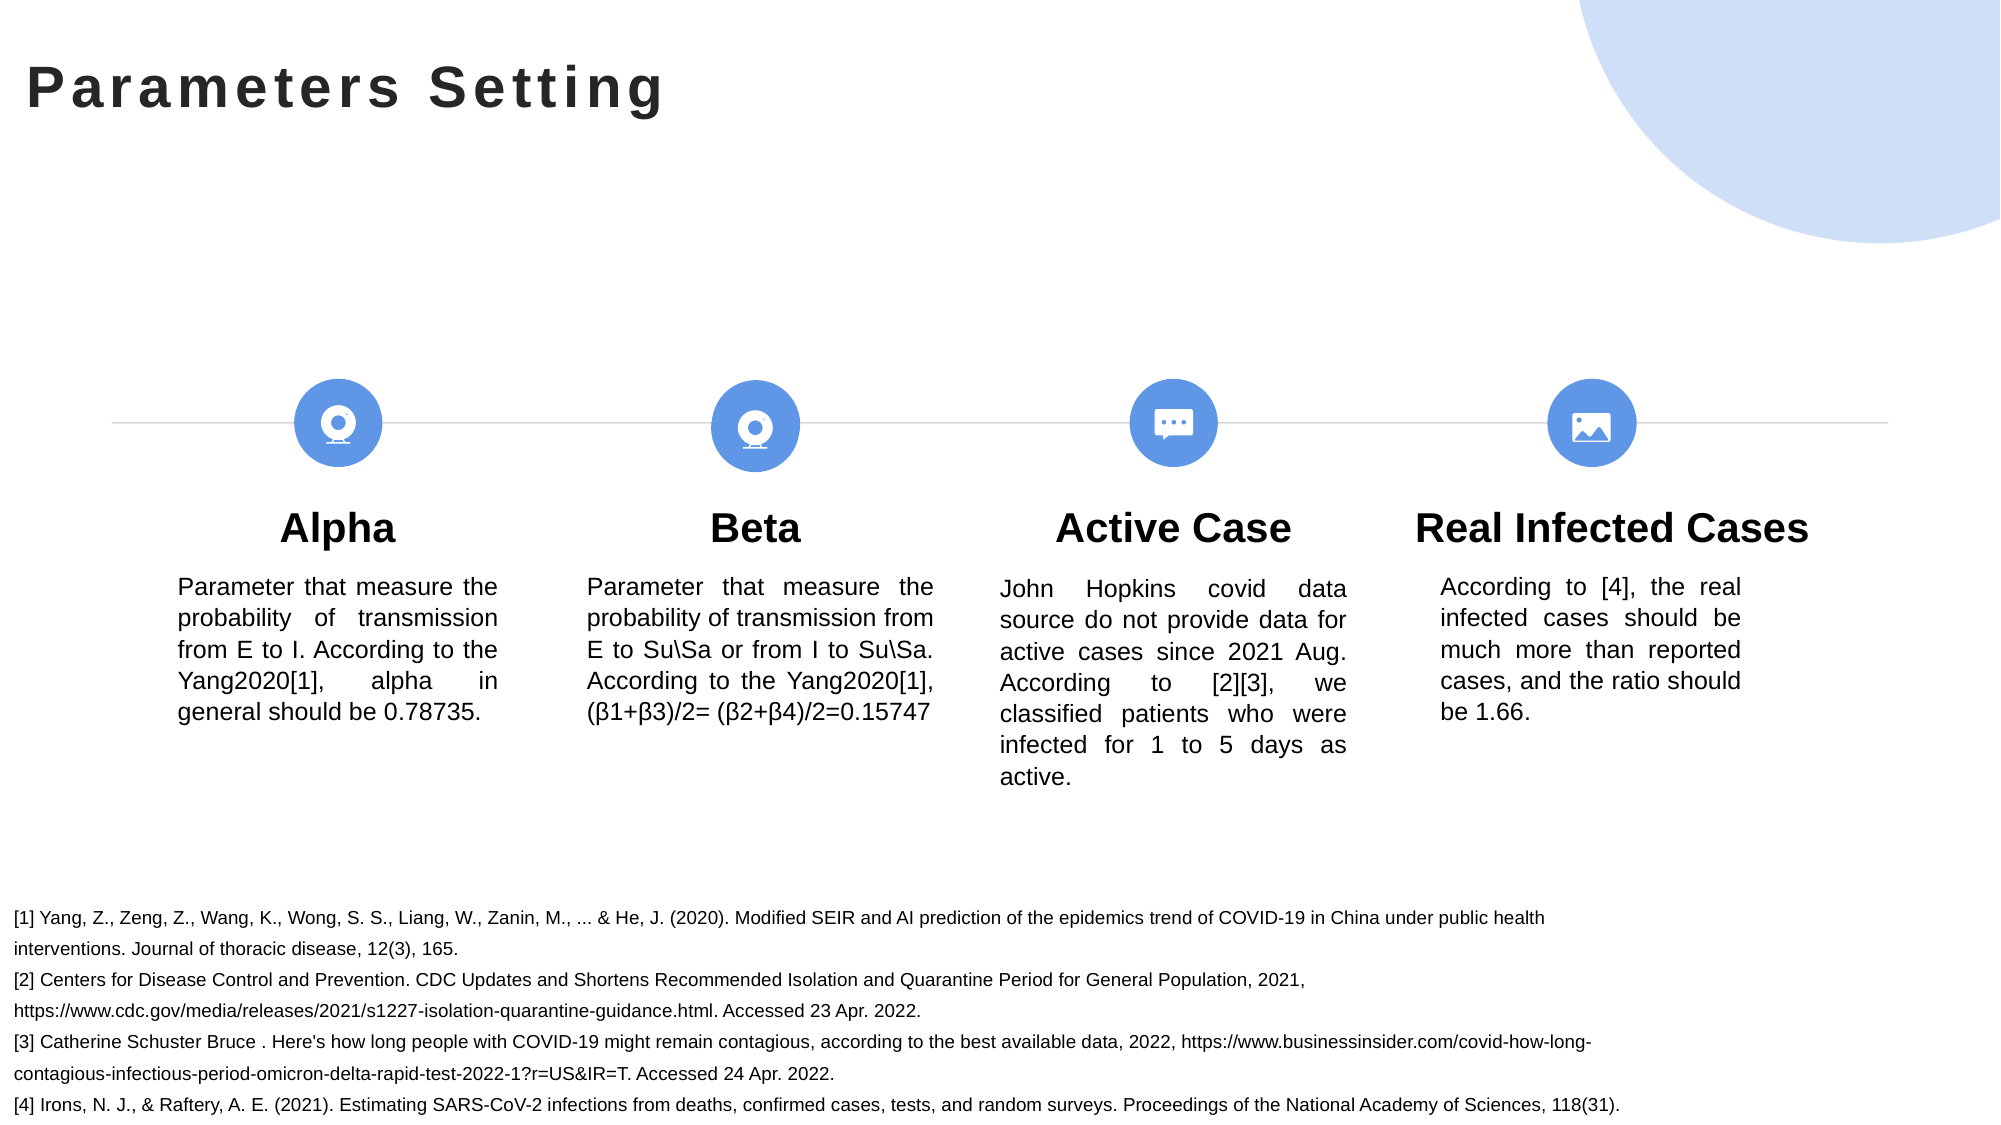

Alpha
Parameter that measure the probability of transmission from E to I. According to the Yang2020[1], alpha in general should be 0.78735.
Beta
Parameter that measure the probability of transmission from E to Su\Sa or from I to Su\Sa. According to the Yang2020[1], (β1+β3)/2= (β2+β4)/2=0.15747

Active Case

Real Infected Cases
According to [4], the real infected cases should be much more than reported cases, and the ratio should be 1.66.
[1] Yang, Z., Zeng, Z., Wang, K., Wong, S. S., Liang, W., Zanin, M., ... & He, J. (2020). Modified SEIR and AI prediction of the epidemics trend of COVID-19 in China under public health interventions. Journal of thoracic disease, 12(3), 165.
[2] Centers for Disease Control and Prevention. CDC Updates and Shortens Recommended Isolation and Quarantine Period for General Population, 2021, https://www.cdc.gov/media/releases/2021/s1227-isolation-quarantine-guidance.html. Accessed 23 Apr. 2022.
[3] Catherine Schuster Bruce . Here's how long people with COVID-19 might remain contagious, according to the best available data, 2022, https://www.businessinsider.com/covid-how-long-contagious-infectious-period-omicron-delta-rapid-test-2022-1?r=US&IR=T. Accessed 24 Apr. 2022.
[4] Irons, N. J., & Raftery, A. E. (2021). Estimating SARS-CoV-2 infections from deaths, confirmed cases, tests, and random surveys. Proceedings of the National Academy of Sciences, 118(31).
Parameters Setting

John Hopkins covid data source do not provide data for active cases since 2021 Aug. According to [2][3], we classified patients who were infected for 1 to 5 days as active.